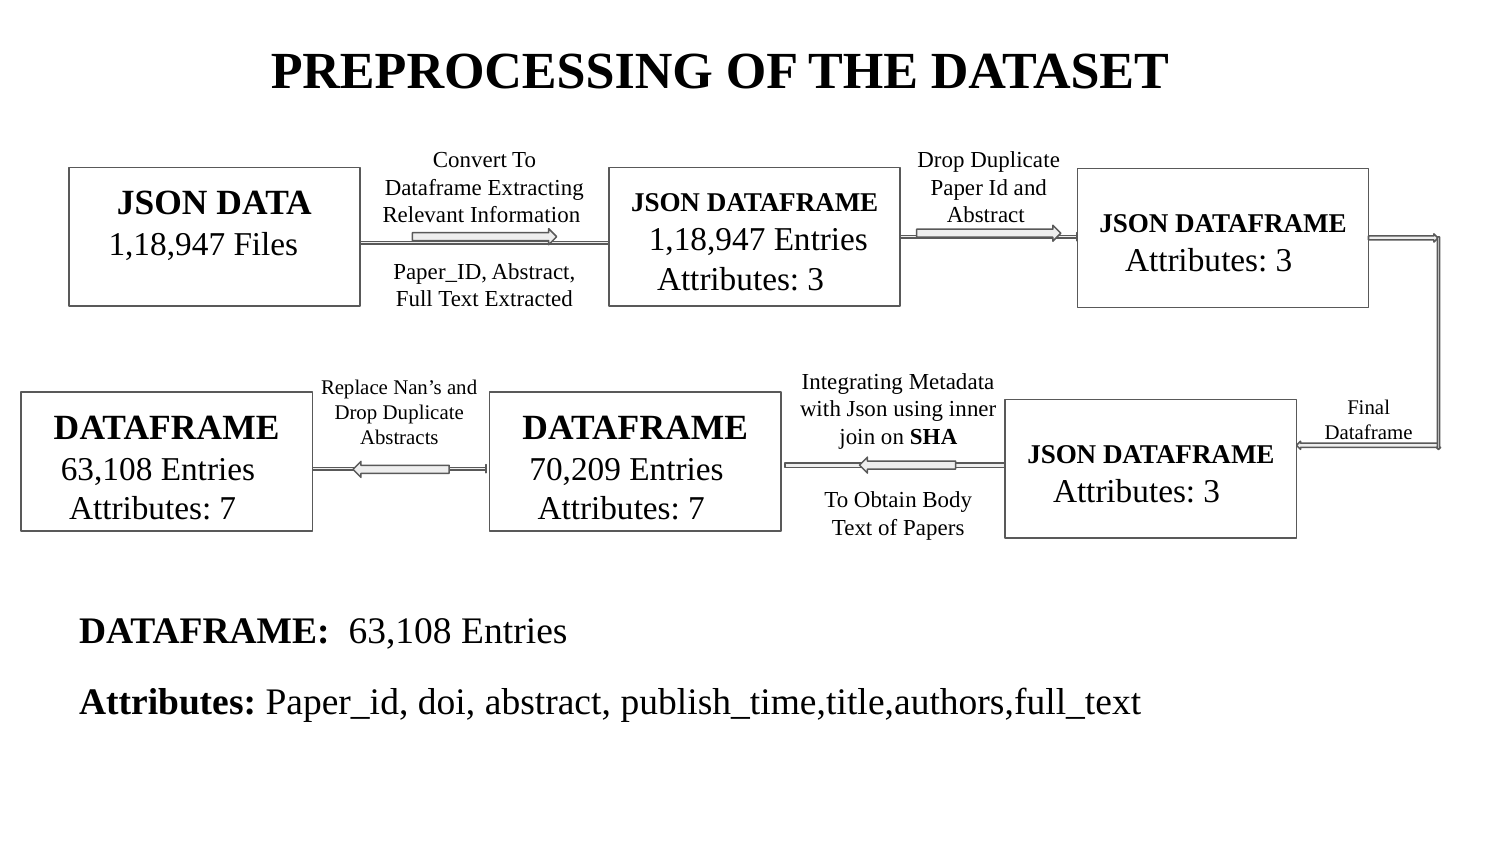

# PREPROCESSING OF THE DATASET
Convert To Dataframe Extracting Relevant Information
Drop Duplicate Paper Id and Abstract

JSON DATAFRAME
   1,18,947 Entries
    Attributes: 3

JSON DATA
   1,18,947 Files

JSON DATAFRAME
    Attributes: 3

Paper_ID, Abstract, Full Text Extracted
Integrating Metadata with Json using inner join on SHA
Replace Nan’s and Drop Duplicate Abstracts
Final
Dataframe

DATAFRAME
   63,108 Entries
    Attributes: 7

DATAFRAME
   70,209 Entries
    Attributes: 7

JSON DATAFRAME
    Attributes: 3

To Obtain Body Text of Papers
DATAFRAME:  63,108 Entries
Attributes: Paper_id, doi, abstract, publish_time,title,authors,full_text